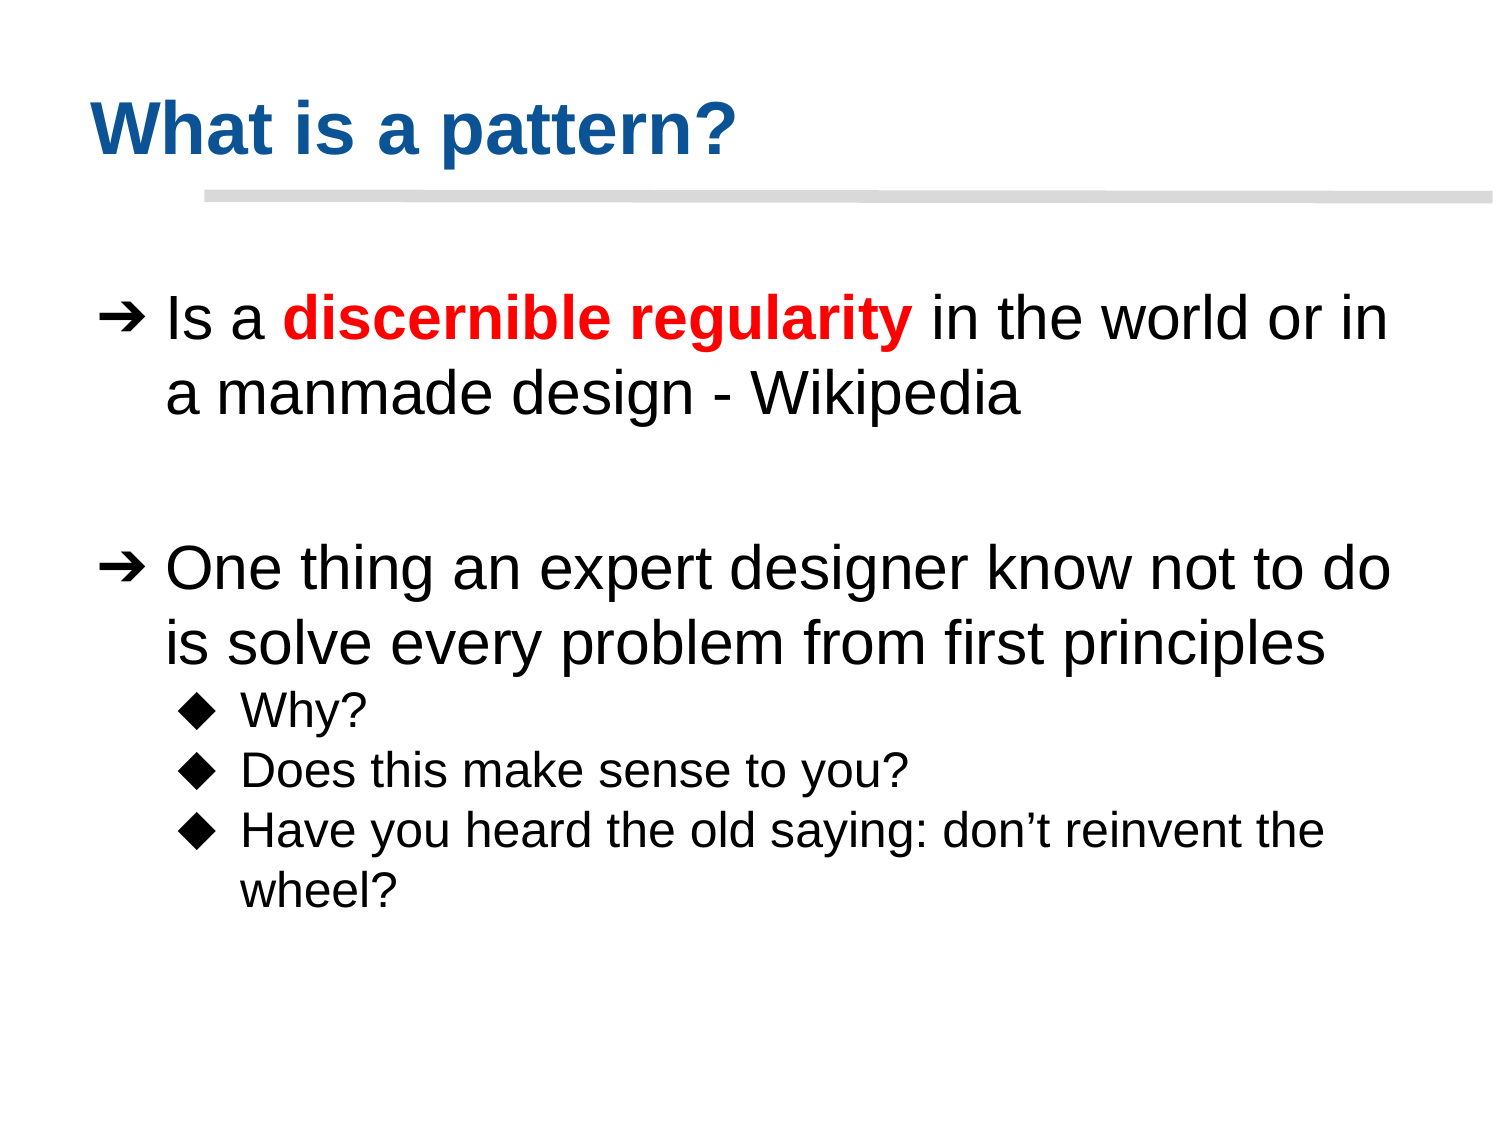

# What is a pattern?
Is a discernible regularity in the world or in a manmade design - Wikipedia

One thing an expert designer know not to do is solve every problem from first principles
Why?
Does this make sense to you?
Have you heard the old saying: don’t reinvent the wheel?